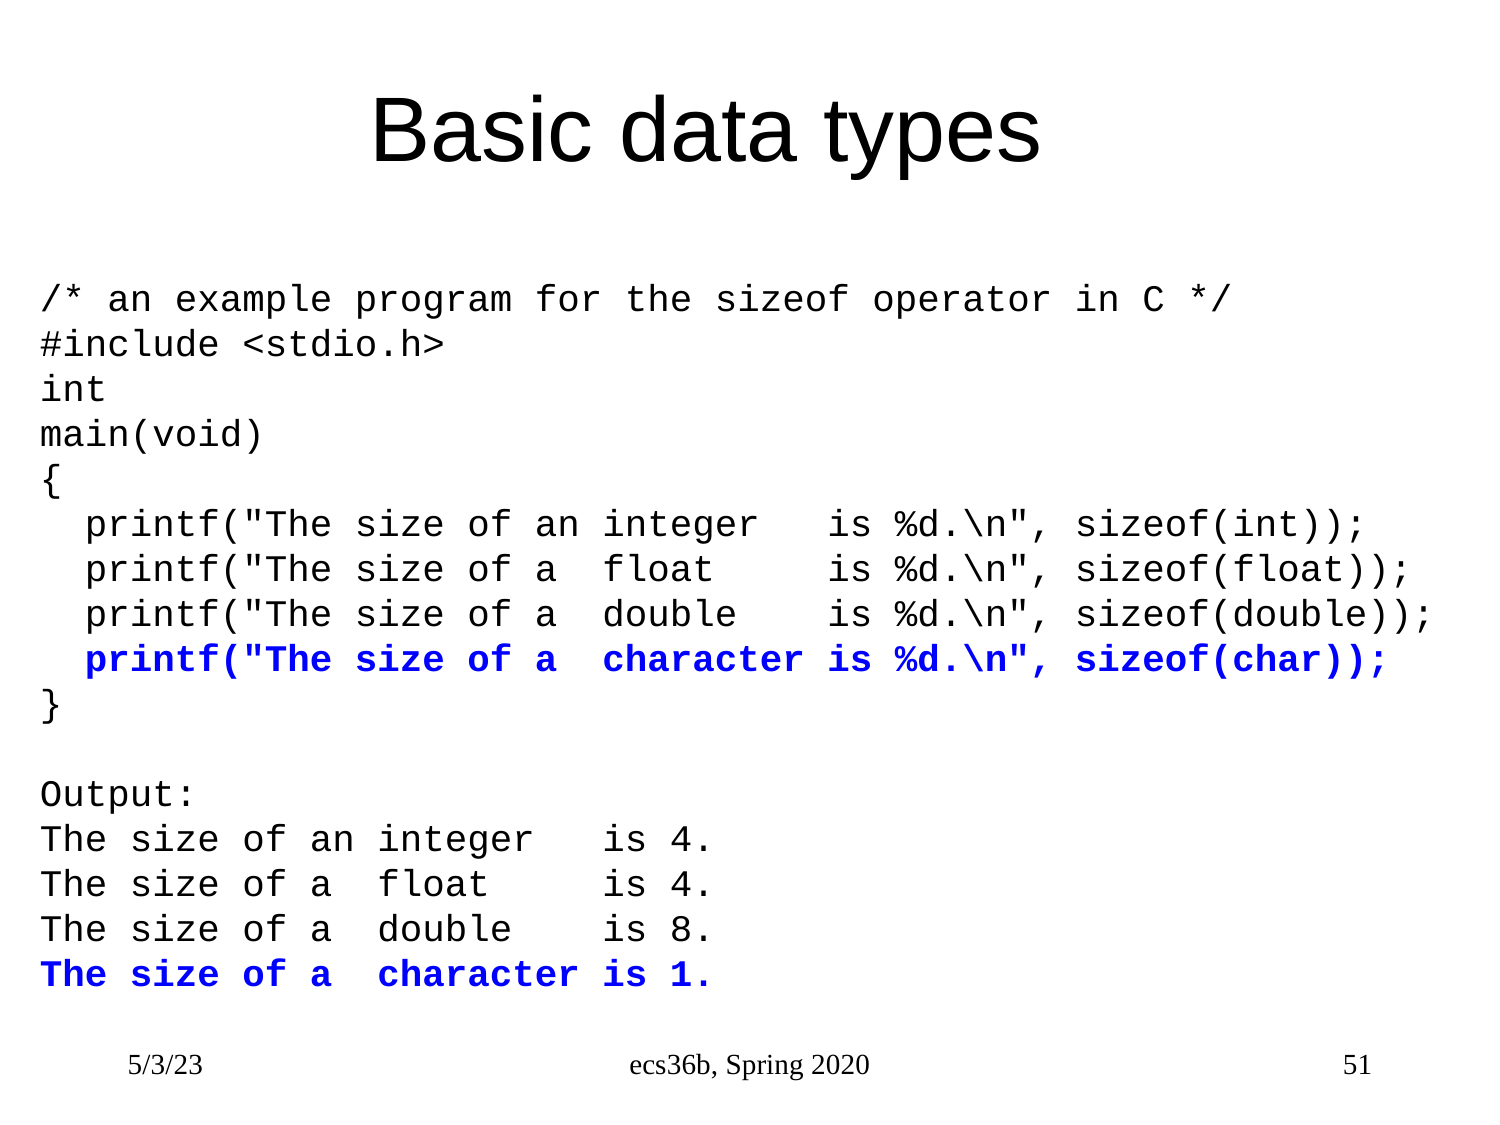

Basic data types
/* an example program for the sizeof operator in C */
#include <stdio.h>
int
main(void)
{
  printf("The size of an integer   is %d.\n", sizeof(int));
  printf("The size of a  float     is %d.\n", sizeof(float));
  printf("The size of a  double    is %d.\n", sizeof(double));
  printf("The size of a  character is %d.\n", sizeof(char));
}

Output:
The size of an integer   is 4.
The size of a  float     is 4.
The size of a  double    is 8.
The size of a  character is 1.
5/3/23
ecs36b, Spring 2020
51